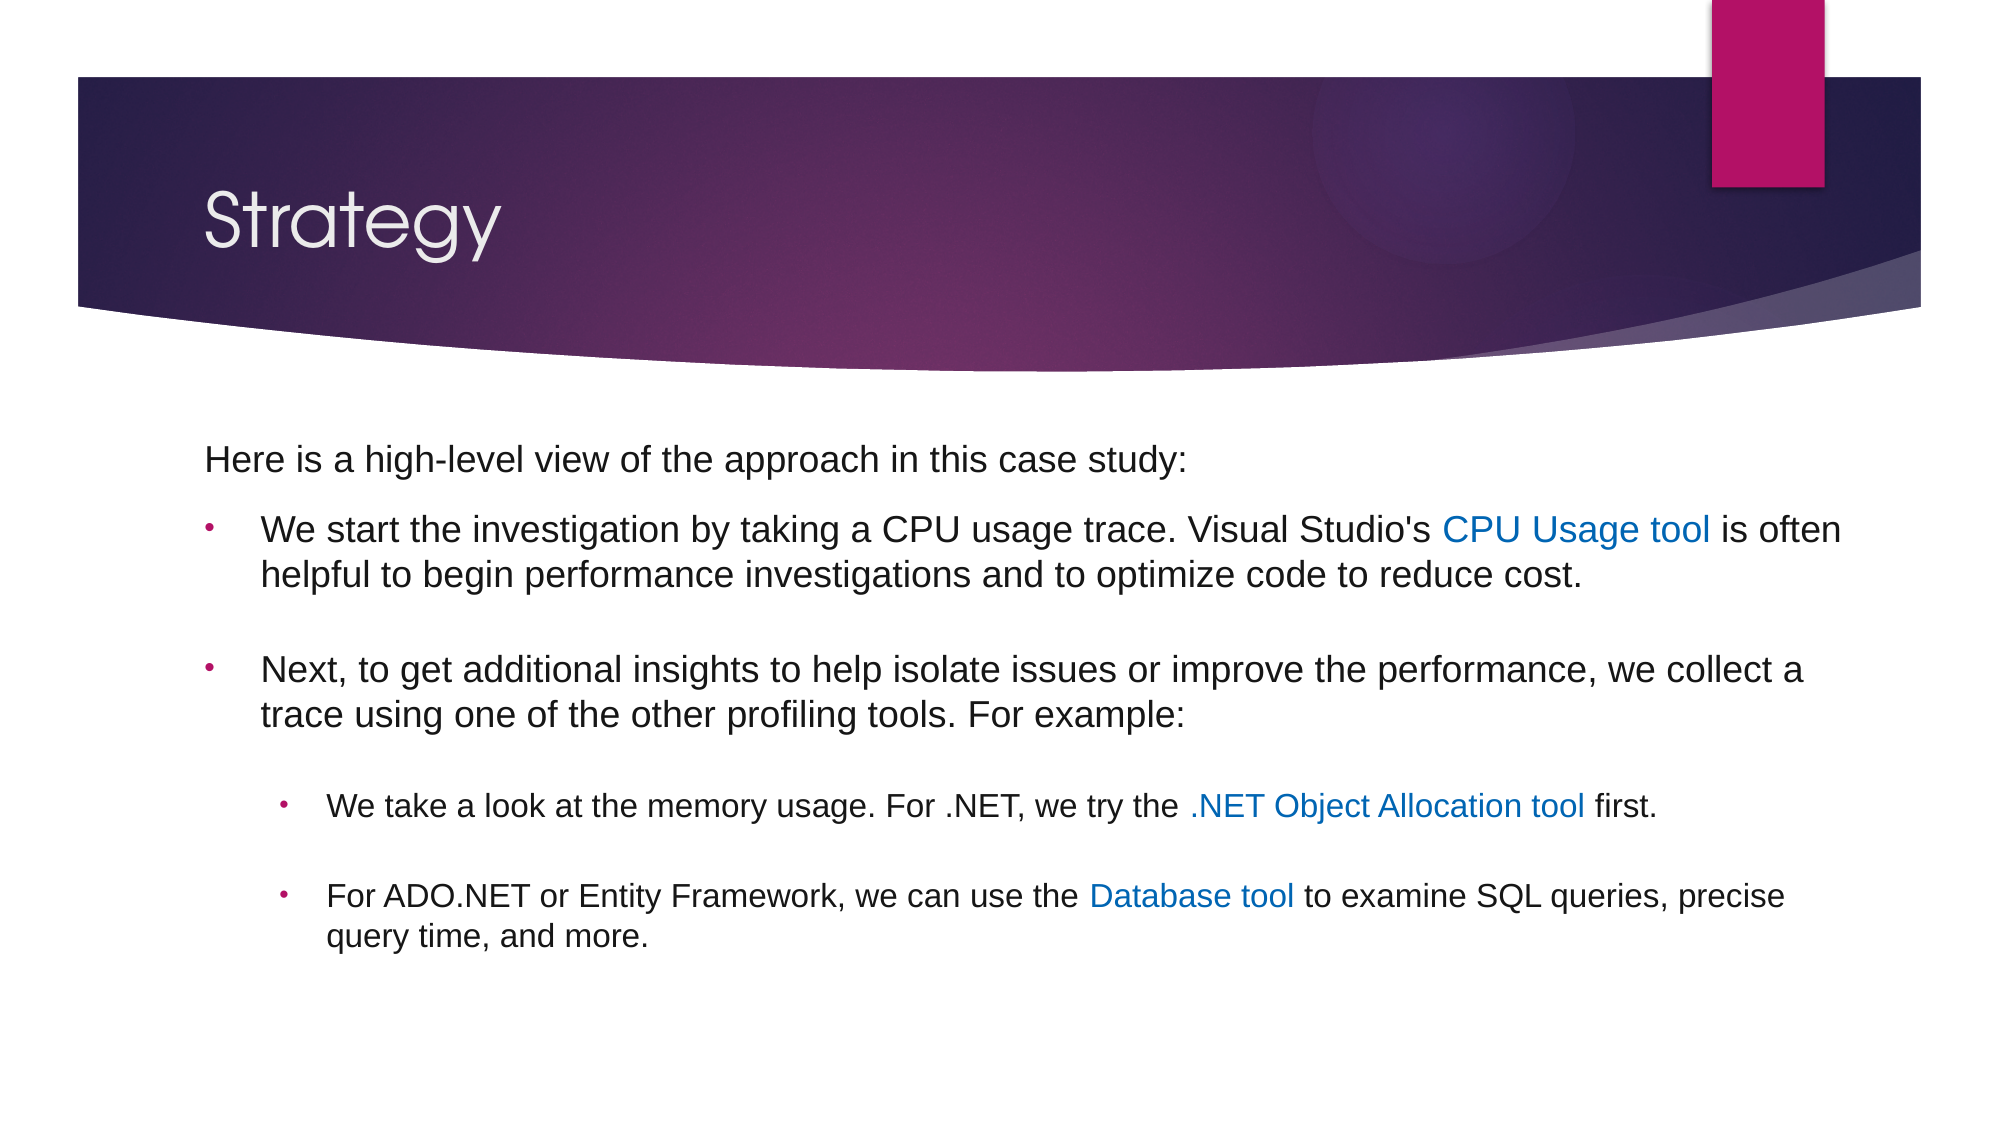

# Strategy
Here is a high-level view of the approach in this case study:
We start the investigation by taking a CPU usage trace. Visual Studio's CPU Usage tool is often helpful to begin performance investigations and to optimize code to reduce cost.
Next, to get additional insights to help isolate issues or improve the performance, we collect a trace using one of the other profiling tools. For example:
We take a look at the memory usage. For .NET, we try the .NET Object Allocation tool first.
For ADO.NET or Entity Framework, we can use the Database tool to examine SQL queries, precise query time, and more.